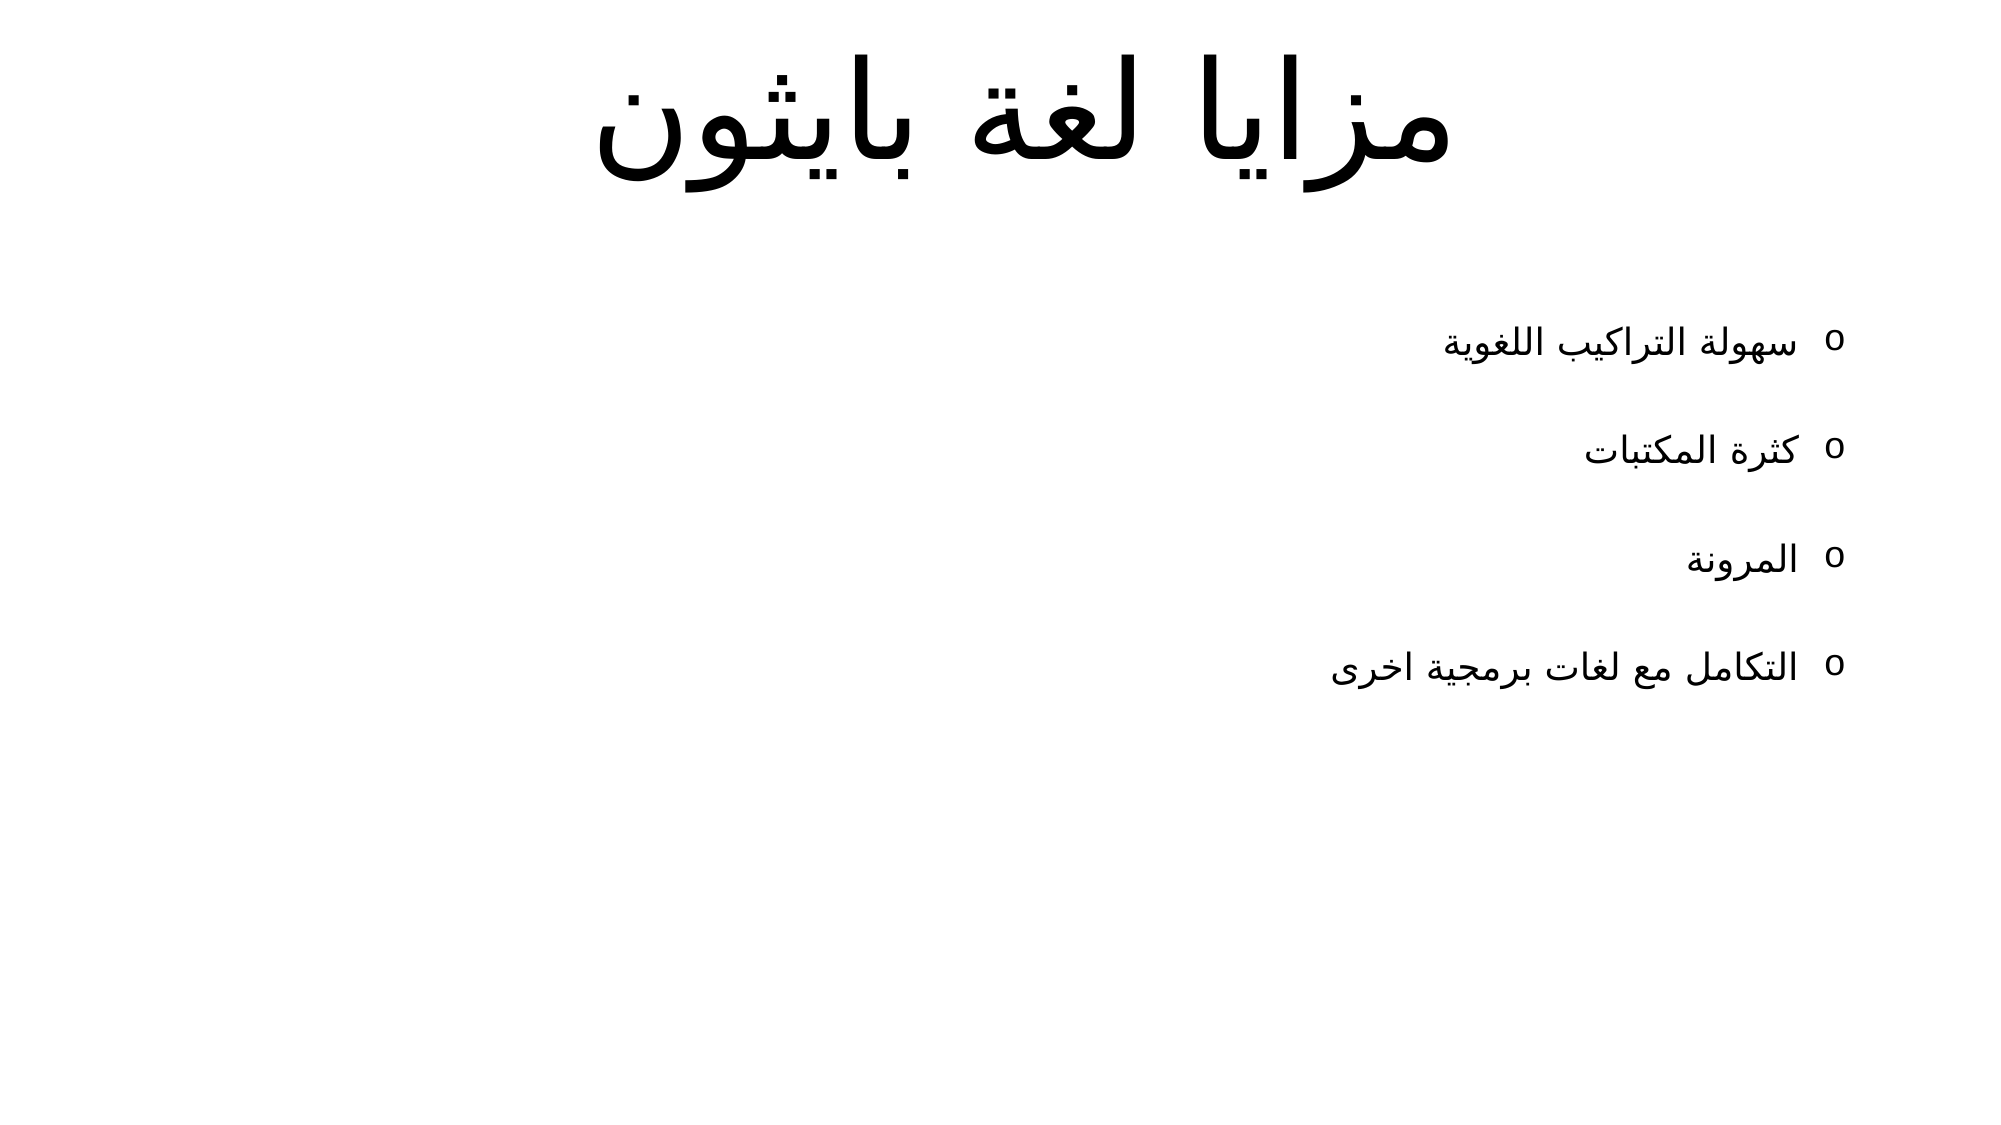

# مزايا لغة بايثون
سهولة التراكيب اللغوية
كثرة المكتبات
المرونة
التكامل مع لغات برمجية اخرى